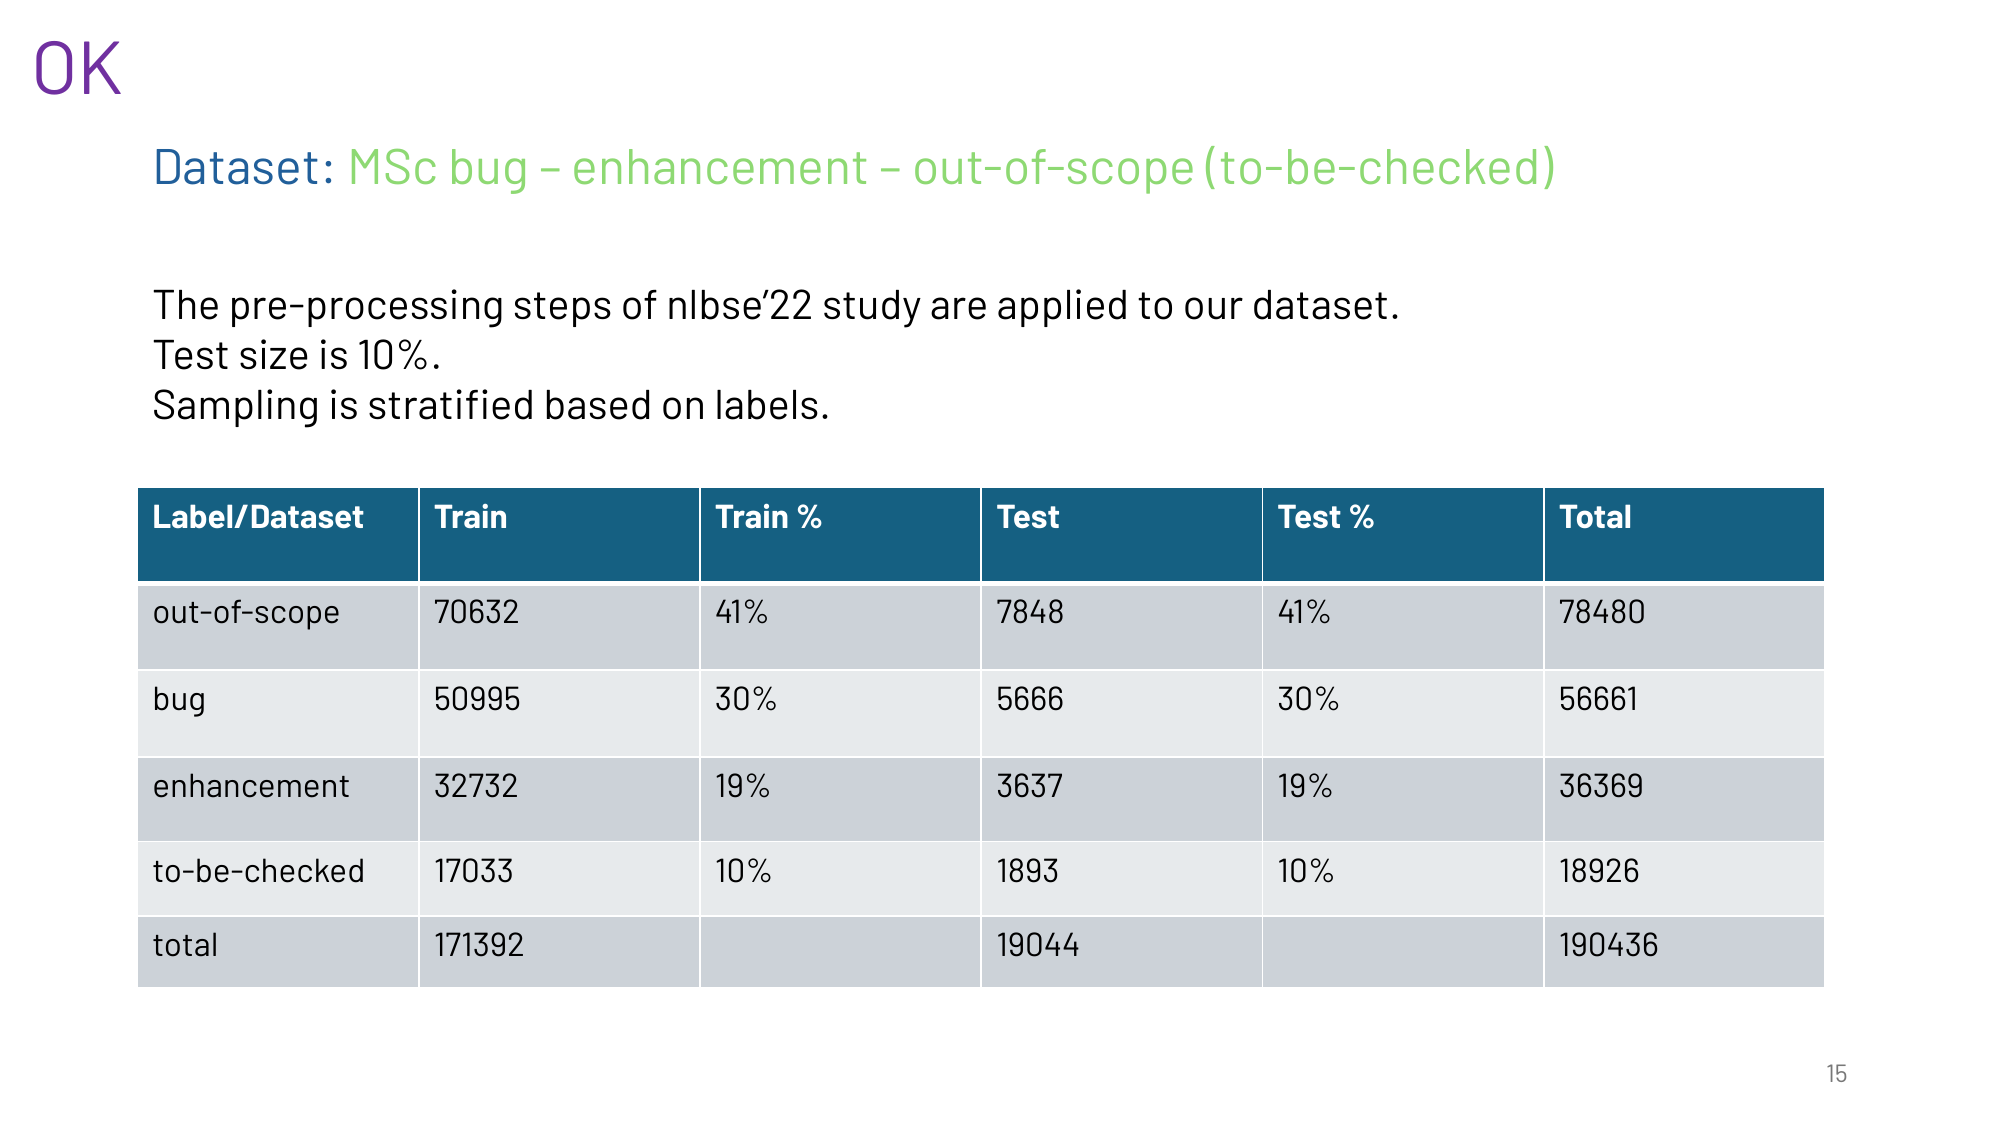

OK
Dataset: MSc bug – enhancement – out-of-scope (to-be-checked)
The pre-processing steps of nlbse’22 study are applied to our dataset.
Test size is 10%.
Sampling is stratified based on labels.

| Label/Dataset | Train | Train % | Test | Test % | Total |
| --- | --- | --- | --- | --- | --- |
| out-of-scope | 70632 | 41% | 7848 | 41% | 78480 |
| bug | 50995 | 30% | 5666 | 30% | 56661 |
| enhancement | 32732 | 19% | 3637 | 19% | 36369 |
| to-be-checked | 17033 | 10% | 1893 | 10% | 18926 |
| total | 171392 |  | 19044 |  | 190436 |
15